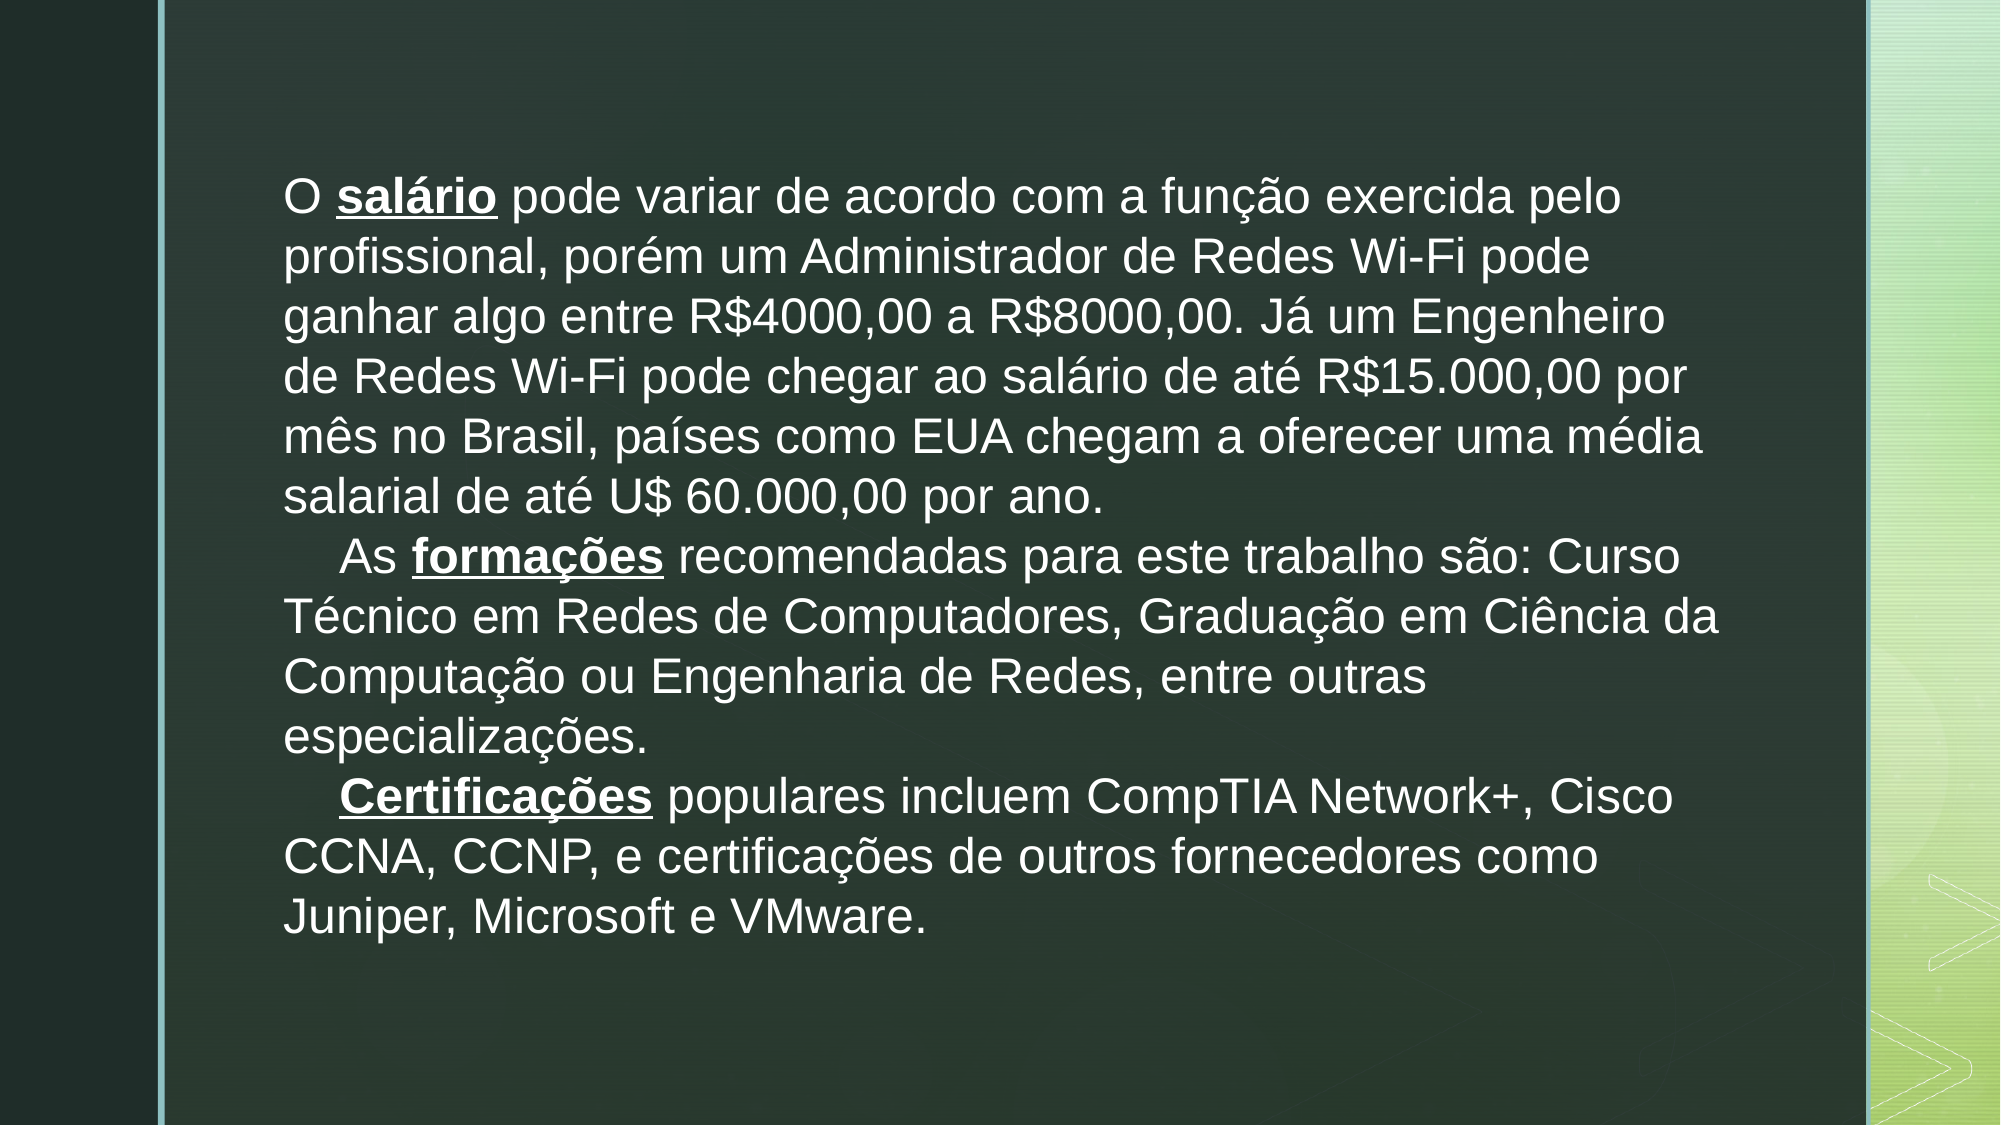

O salário pode variar de acordo com a função exercida pelo profissional, porém um Administrador de Redes Wi-Fi pode ganhar algo entre R$4000,00 a R$8000,00. Já um Engenheiro de Redes Wi-Fi pode chegar ao salário de até R$15.000,00 por mês no Brasil, países como EUA chegam a oferecer uma média salarial de até U$ 60.000,00 por ano.
    As formações recomendadas para este trabalho são: Curso Técnico em Redes de Computadores, Graduação em Ciência da Computação ou Engenharia de Redes, entre outras especializações.
    Certificações populares incluem CompTIA Network+, Cisco CCNA, CCNP, e certificações de outros fornecedores como Juniper, Microsoft e VMware.